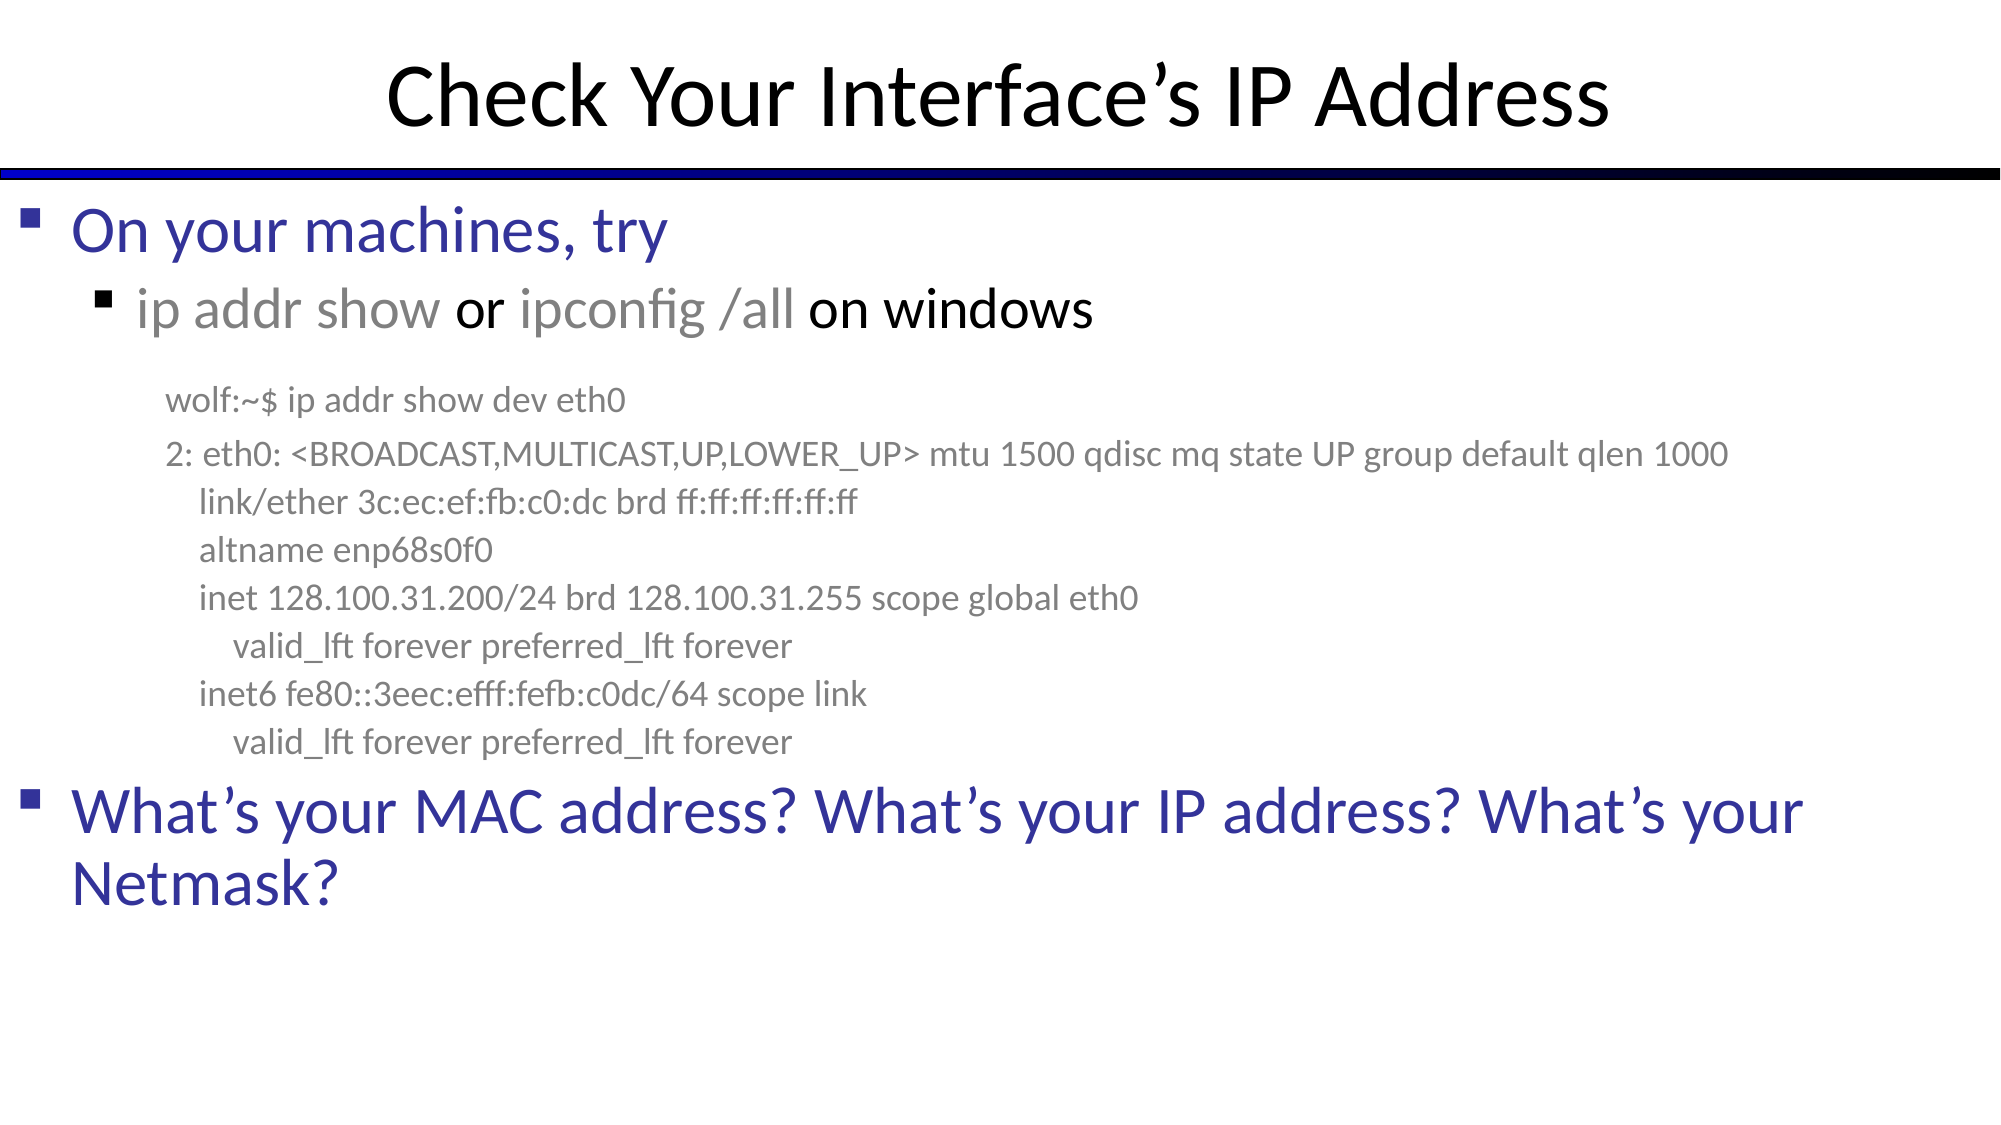

# Check Your Interface’s IP Address
On your machines, try
ip addr show or ipconfig /all on windows
	wolf:~$ ip addr show dev eth0
      	2: eth0: <BROADCAST,MULTICAST,UP,LOWER_UP> mtu 1500 qdisc mq state UP group default qlen 1000
	    link/ether 3c:ec:ef:fb:c0:dc brd ff:ff:ff:ff:ff:ff
    	    altname enp68s0f0
    	    inet 128.100.31.200/24 brd 128.100.31.255 scope global eth0
       	        valid_lft forever preferred_lft forever
    	    inet6 fe80::3eec:efff:fefb:c0dc/64 scope link
       	        valid_lft forever preferred_lft forever
What’s your MAC address? What’s your IP address? What’s your Netmask?